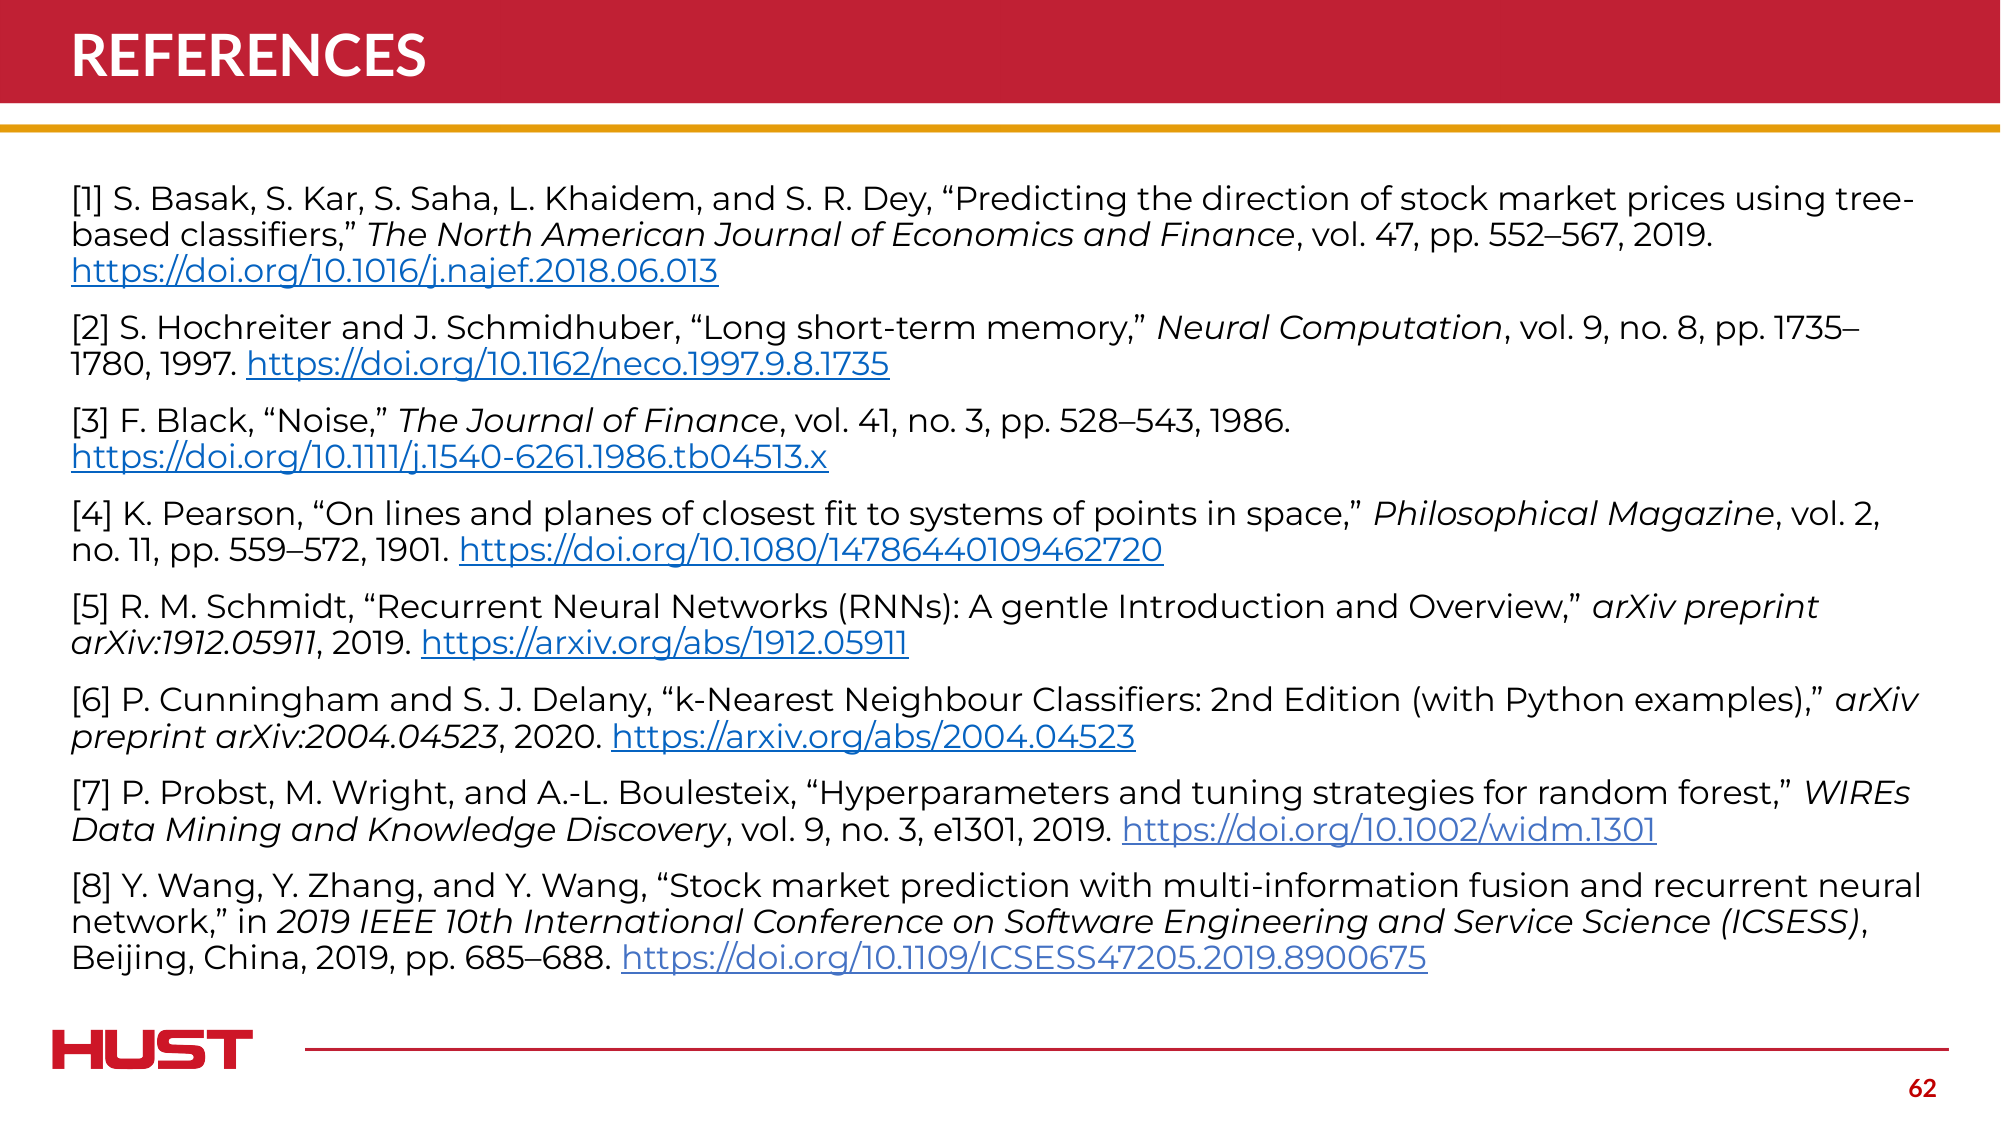

# REFERENCES
[1] S. Basak, S. Kar, S. Saha, L. Khaidem, and S. R. Dey, “Predicting the direction of stock market prices using tree-based classifiers,” The North American Journal of Economics and Finance, vol. 47, pp. 552–567, 2019. https://doi.org/10.1016/j.najef.2018.06.013
[2] S. Hochreiter and J. Schmidhuber, “Long short-term memory,” Neural Computation, vol. 9, no. 8, pp. 1735–1780, 1997. https://doi.org/10.1162/neco.1997.9.8.1735
[3] F. Black, “Noise,” The Journal of Finance, vol. 41, no. 3, pp. 528–543, 1986. https://doi.org/10.1111/j.1540-6261.1986.tb04513.x
[4] K. Pearson, “On lines and planes of closest fit to systems of points in space,” Philosophical Magazine, vol. 2, no. 11, pp. 559–572, 1901. https://doi.org/10.1080/14786440109462720
[5] R. M. Schmidt, “Recurrent Neural Networks (RNNs): A gentle Introduction and Overview,” arXiv preprint arXiv:1912.05911, 2019. https://arxiv.org/abs/1912.05911
[6] P. Cunningham and S. J. Delany, “k-Nearest Neighbour Classifiers: 2nd Edition (with Python examples),” arXiv preprint arXiv:2004.04523, 2020. https://arxiv.org/abs/2004.04523
[7] P. Probst, M. Wright, and A.-L. Boulesteix, “Hyperparameters and tuning strategies for random forest,” WIREs Data Mining and Knowledge Discovery, vol. 9, no. 3, e1301, 2019. https://doi.org/10.1002/widm.1301
[8] Y. Wang, Y. Zhang, and Y. Wang, “Stock market prediction with multi-information fusion and recurrent neural network,” in 2019 IEEE 10th International Conference on Software Engineering and Service Science (ICSESS), Beijing, China, 2019, pp. 685–688. https://doi.org/10.1109/ICSESS47205.2019.8900675

62